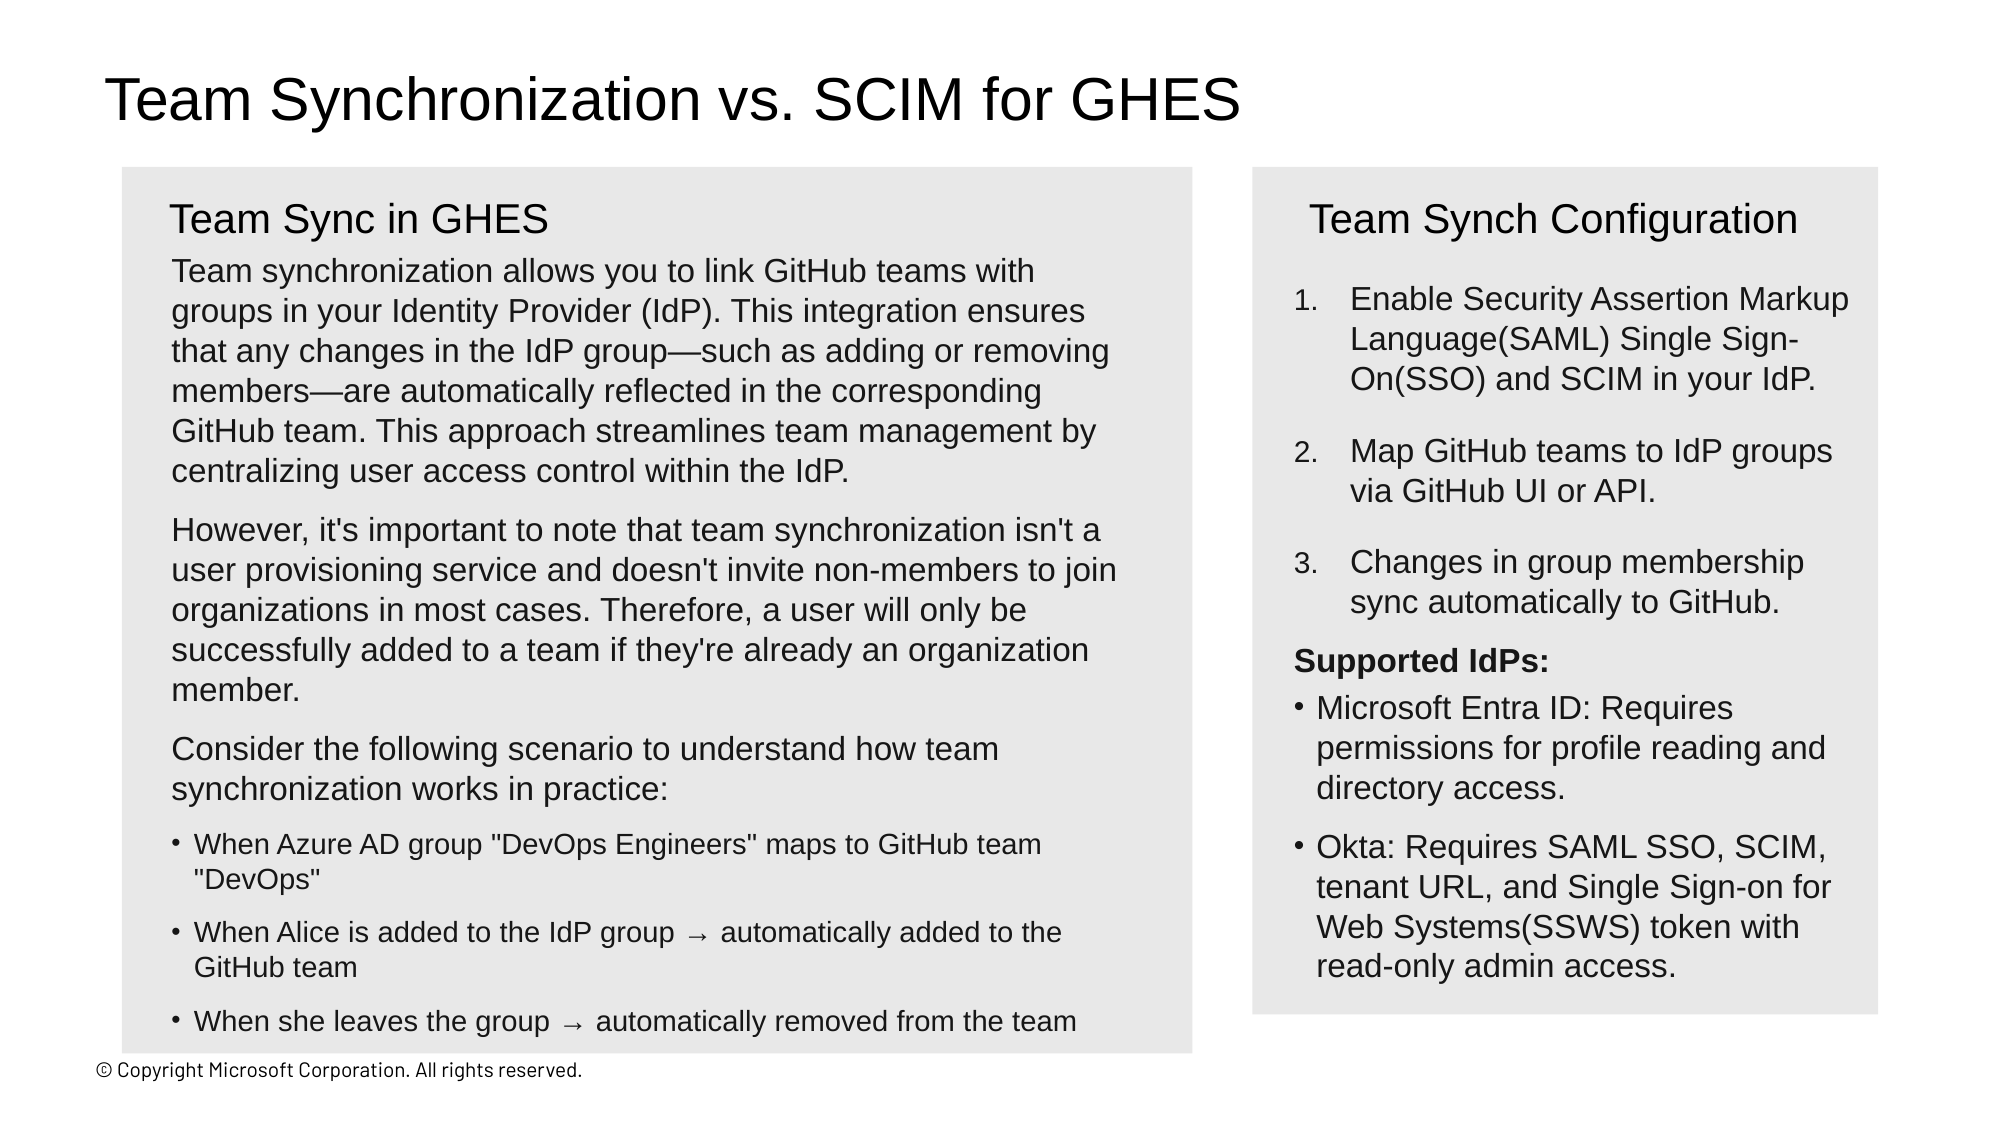

# Team Synchronization vs. SCIM for GHES

Team Sync in GHES
Team Synch Configuration
Enable Security Assertion Markup Language(SAML) Single Sign-On(SSO) and SCIM in your IdP.
Map GitHub teams to IdP groups via GitHub UI or API.
Changes in group membership sync automatically to GitHub.
Supported IdPs:
Microsoft Entra ID: Requires permissions for profile reading and directory access.
Okta: Requires SAML SSO, SCIM, tenant URL, and Single Sign-on for Web Systems(SSWS) token with read-only admin access.
Team synchronization allows you to link GitHub teams with groups in your Identity Provider (IdP). This integration ensures that any changes in the IdP group—such as adding or removing members—are automatically reflected in the corresponding GitHub team. This approach streamlines team management by centralizing user access control within the IdP.
However, it's important to note that team synchronization isn't a user provisioning service and doesn't invite non-members to join organizations in most cases. Therefore, a user will only be successfully added to a team if they're already an organization member.
Consider the following scenario to understand how team synchronization works in practice:
When Azure AD group "DevOps Engineers" maps to GitHub team "DevOps"
When Alice is added to the IdP group → automatically added to the GitHub team
When she leaves the group → automatically removed from the team
© Copyright Microsoft Corporation. All rights reserved.